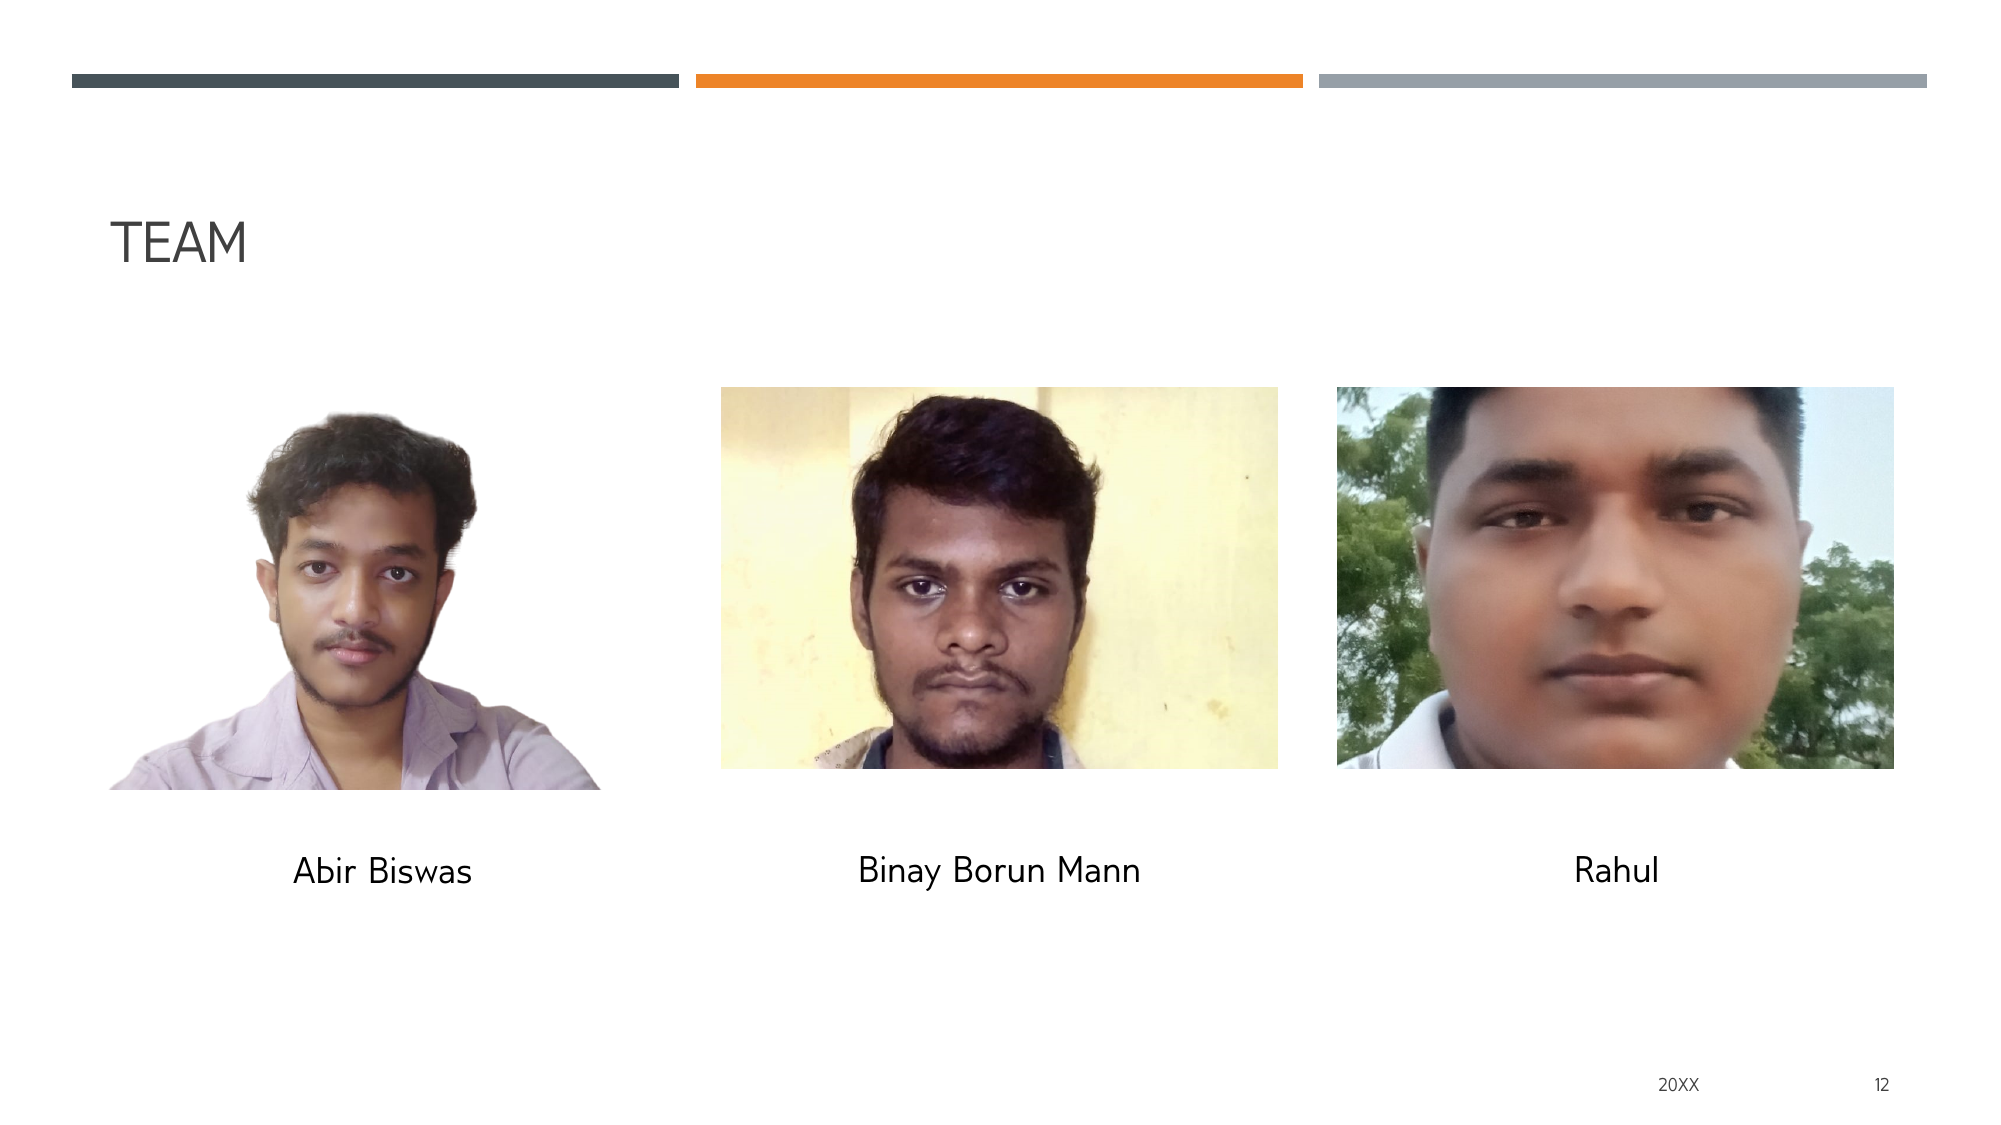

# team

Abir Biswas

Binay Borun Mann

Rahul
20XX
12